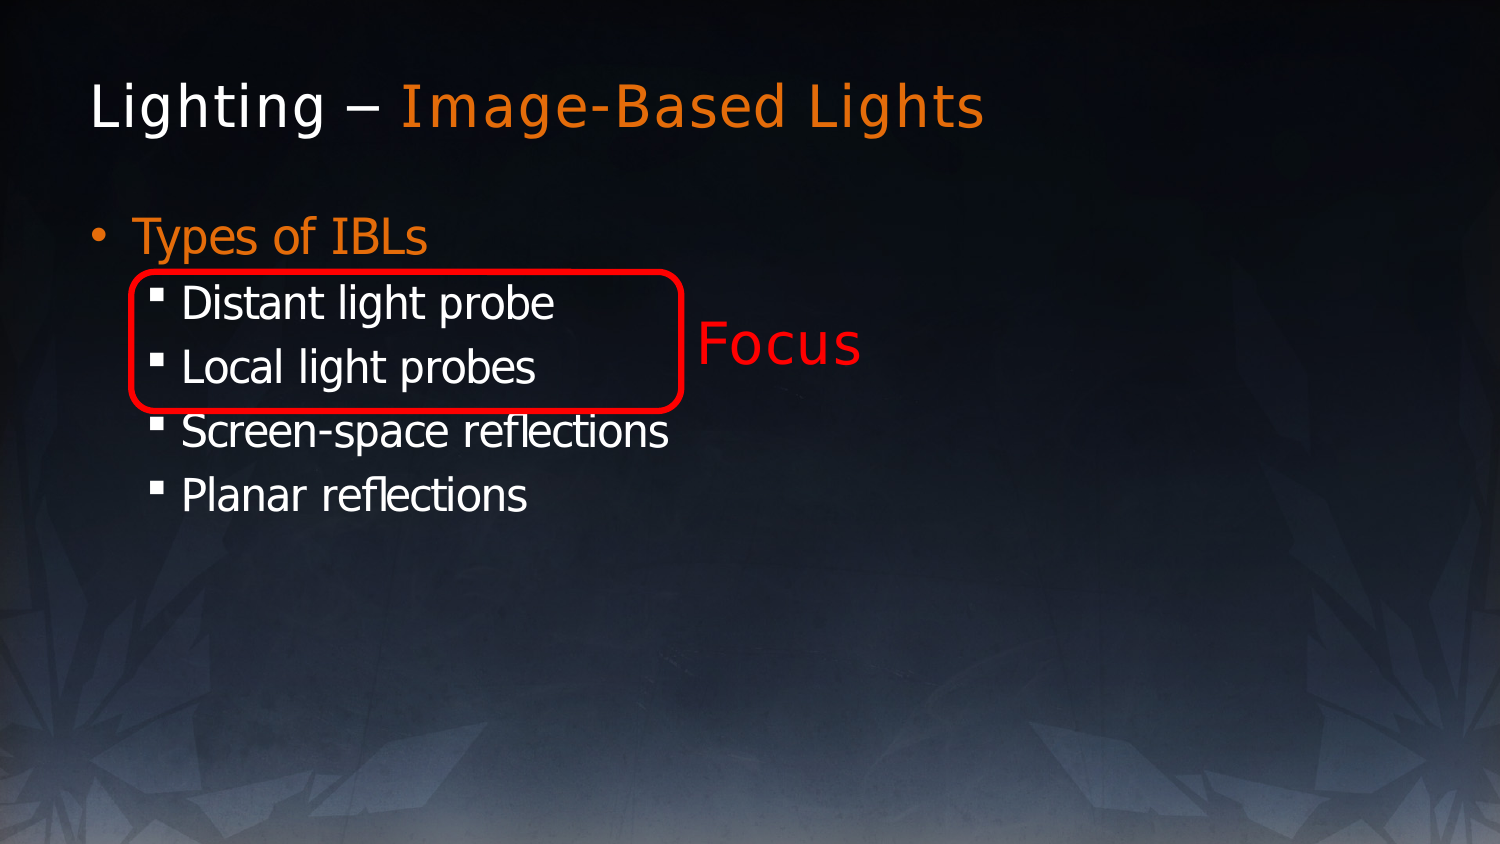

# Lighting – Image-Based Lights
Types of IBLs
Distant light probe
Local light probes
Screen-space reflections
Planar reflections

Focus